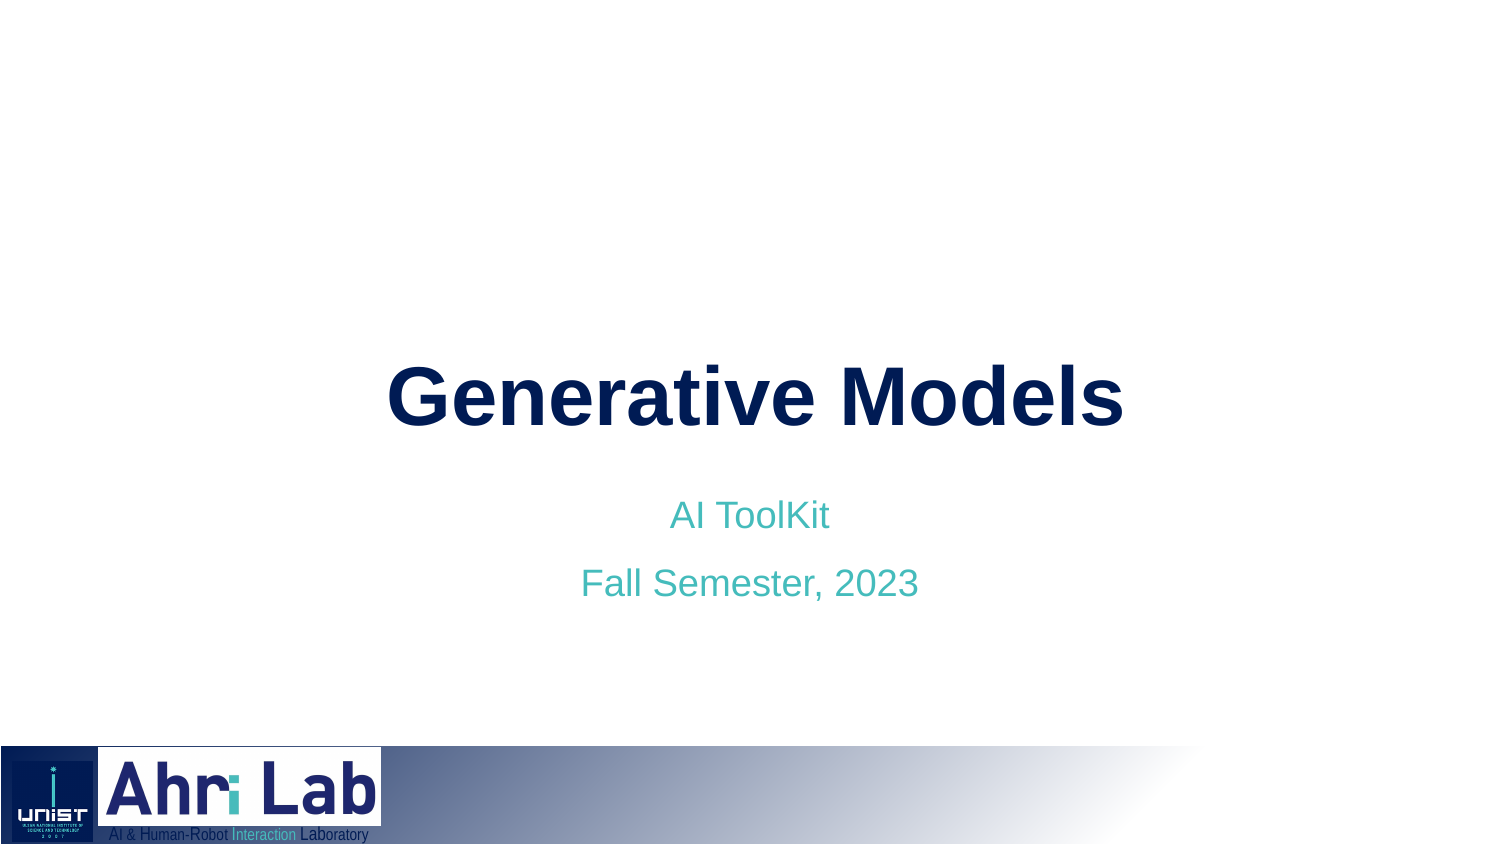

# Generative Models
AI ToolKit
Fall Semester, 2023